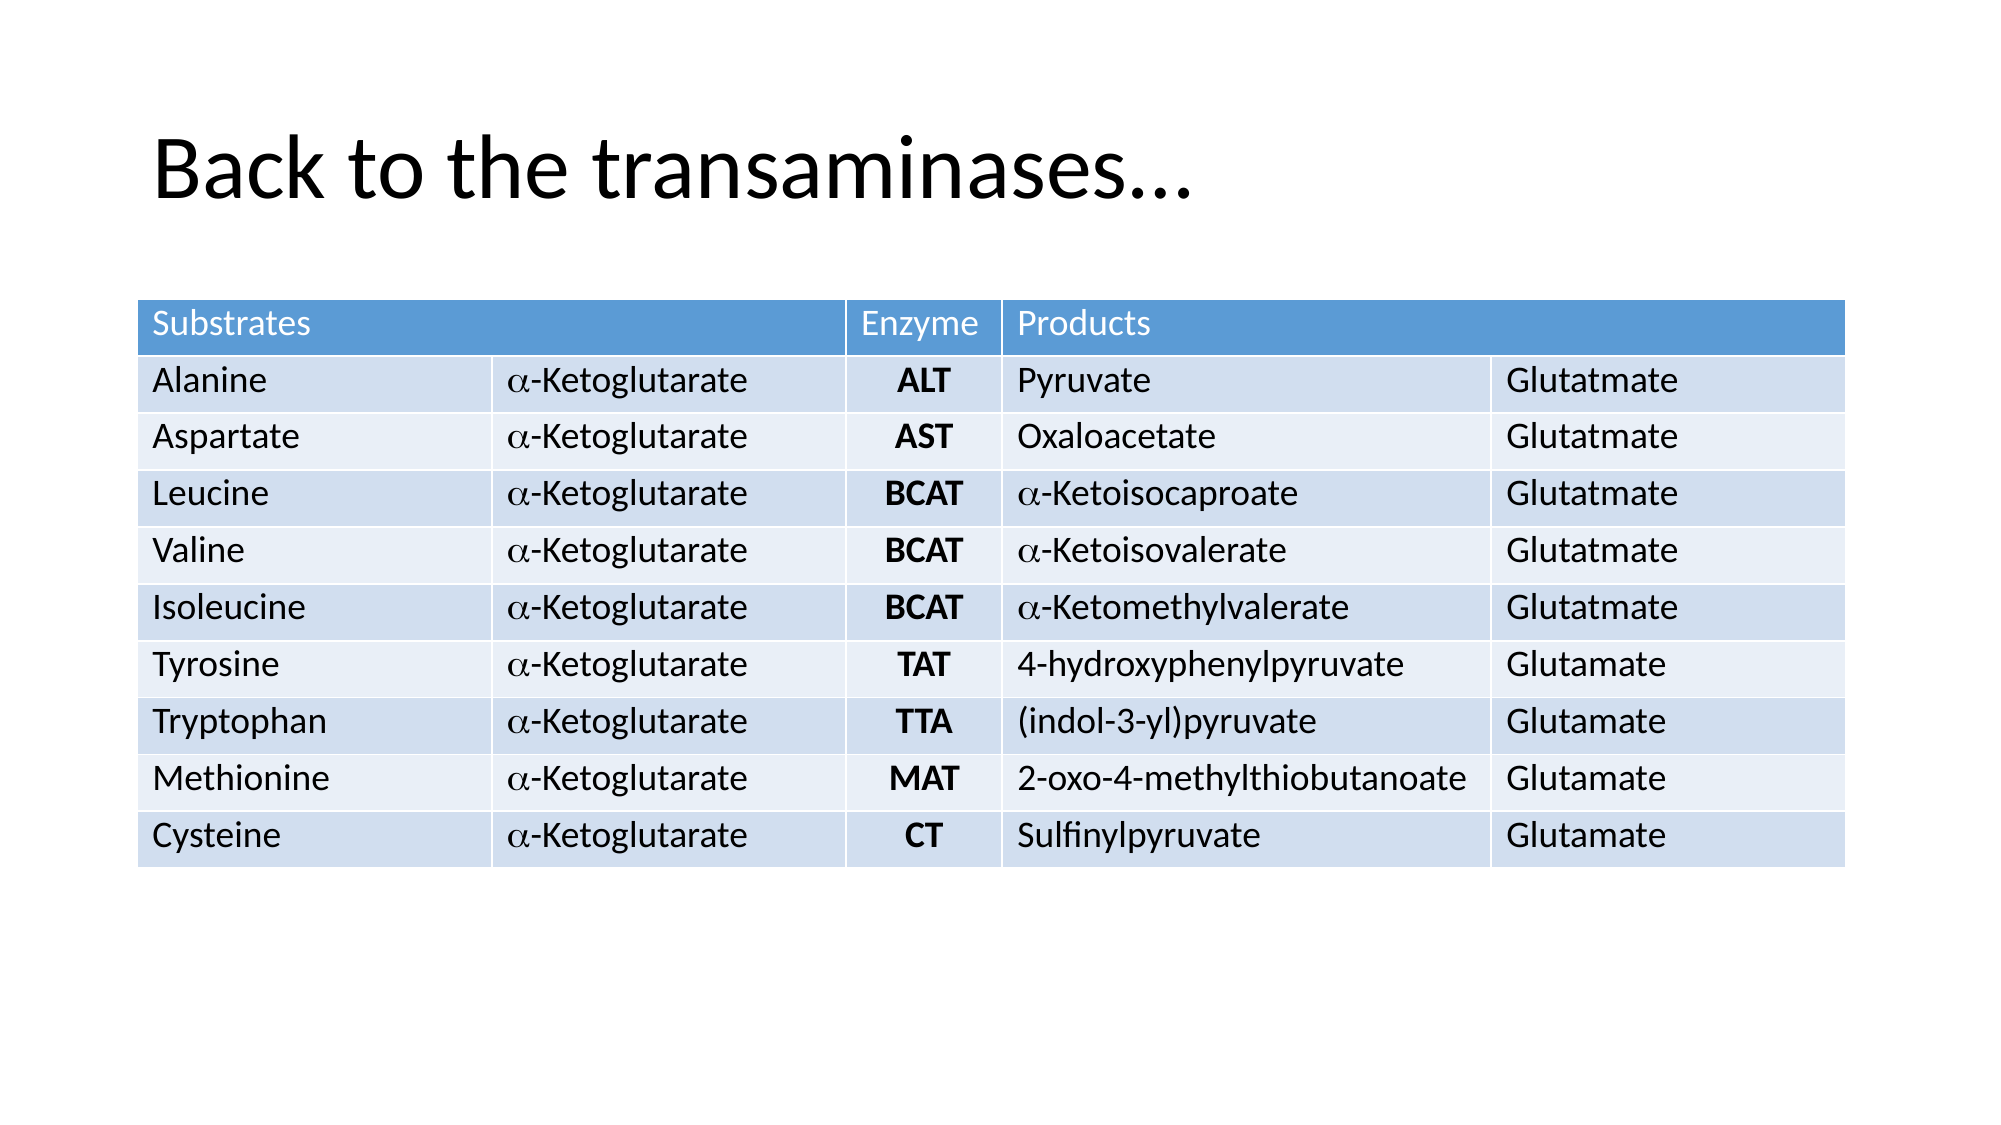

# Back to the transaminases…
| Substrates |  | Enzyme | Products |  |
| --- | --- | --- | --- | --- |
| Alanine | α-Ketoglutarate | ALT | Pyruvate | Glutatmate |
| Aspartate | α-Ketoglutarate | AST | Oxaloacetate | Glutatmate |
| Leucine | α-Ketoglutarate | BCAT | α-Ketoisocaproate | Glutatmate |
| Valine | α-Ketoglutarate | BCAT | α-Ketoisovalerate | Glutatmate |
| Isoleucine | α-Ketoglutarate | BCAT | α-Ketomethylvalerate | Glutatmate |
| Tyrosine | α-Ketoglutarate | TAT | 4-hydroxyphenylpyruvate | Glutamate |
| Tryptophan | α-Ketoglutarate | TTA | (indol-3-yl)pyruvate | Glutamate |
| Methionine | α-Ketoglutarate | MAT | 2-oxo-4-methylthiobutanoate | Glutamate |
| Cysteine | α-Ketoglutarate | CT | Sulfinylpyruvate | Glutamate |